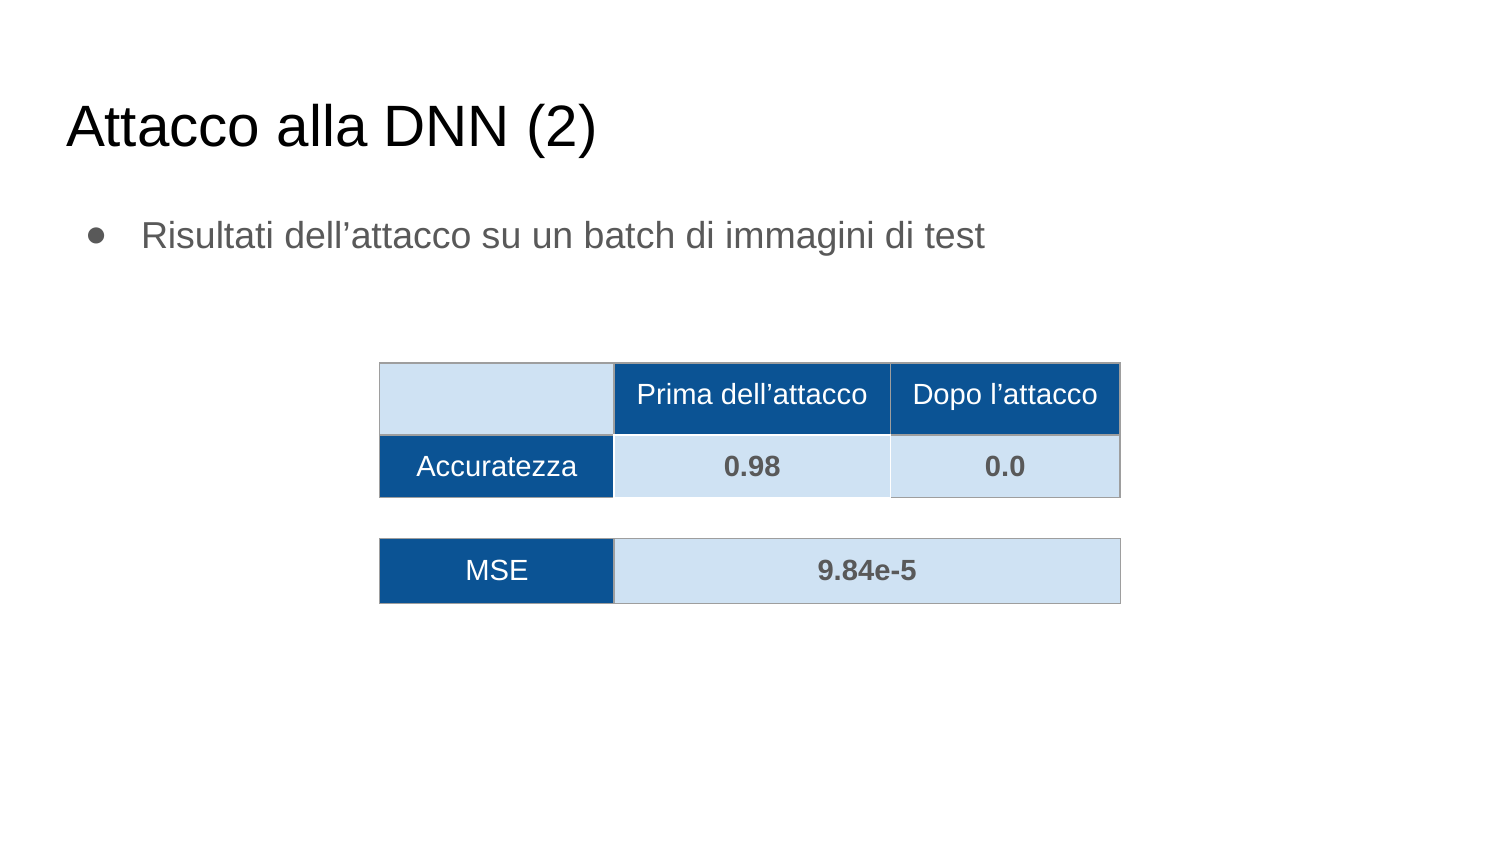

# Attacco alla DNN (2)
Risultati dell’attacco su un batch di immagini di test

|  | Prima dell’attacco | Dopo l’attacco |
| --- | --- | --- |
| Accuratezza | 0.98 | 0.0 |
| MSE | 9.84e-5 |
| --- | --- |